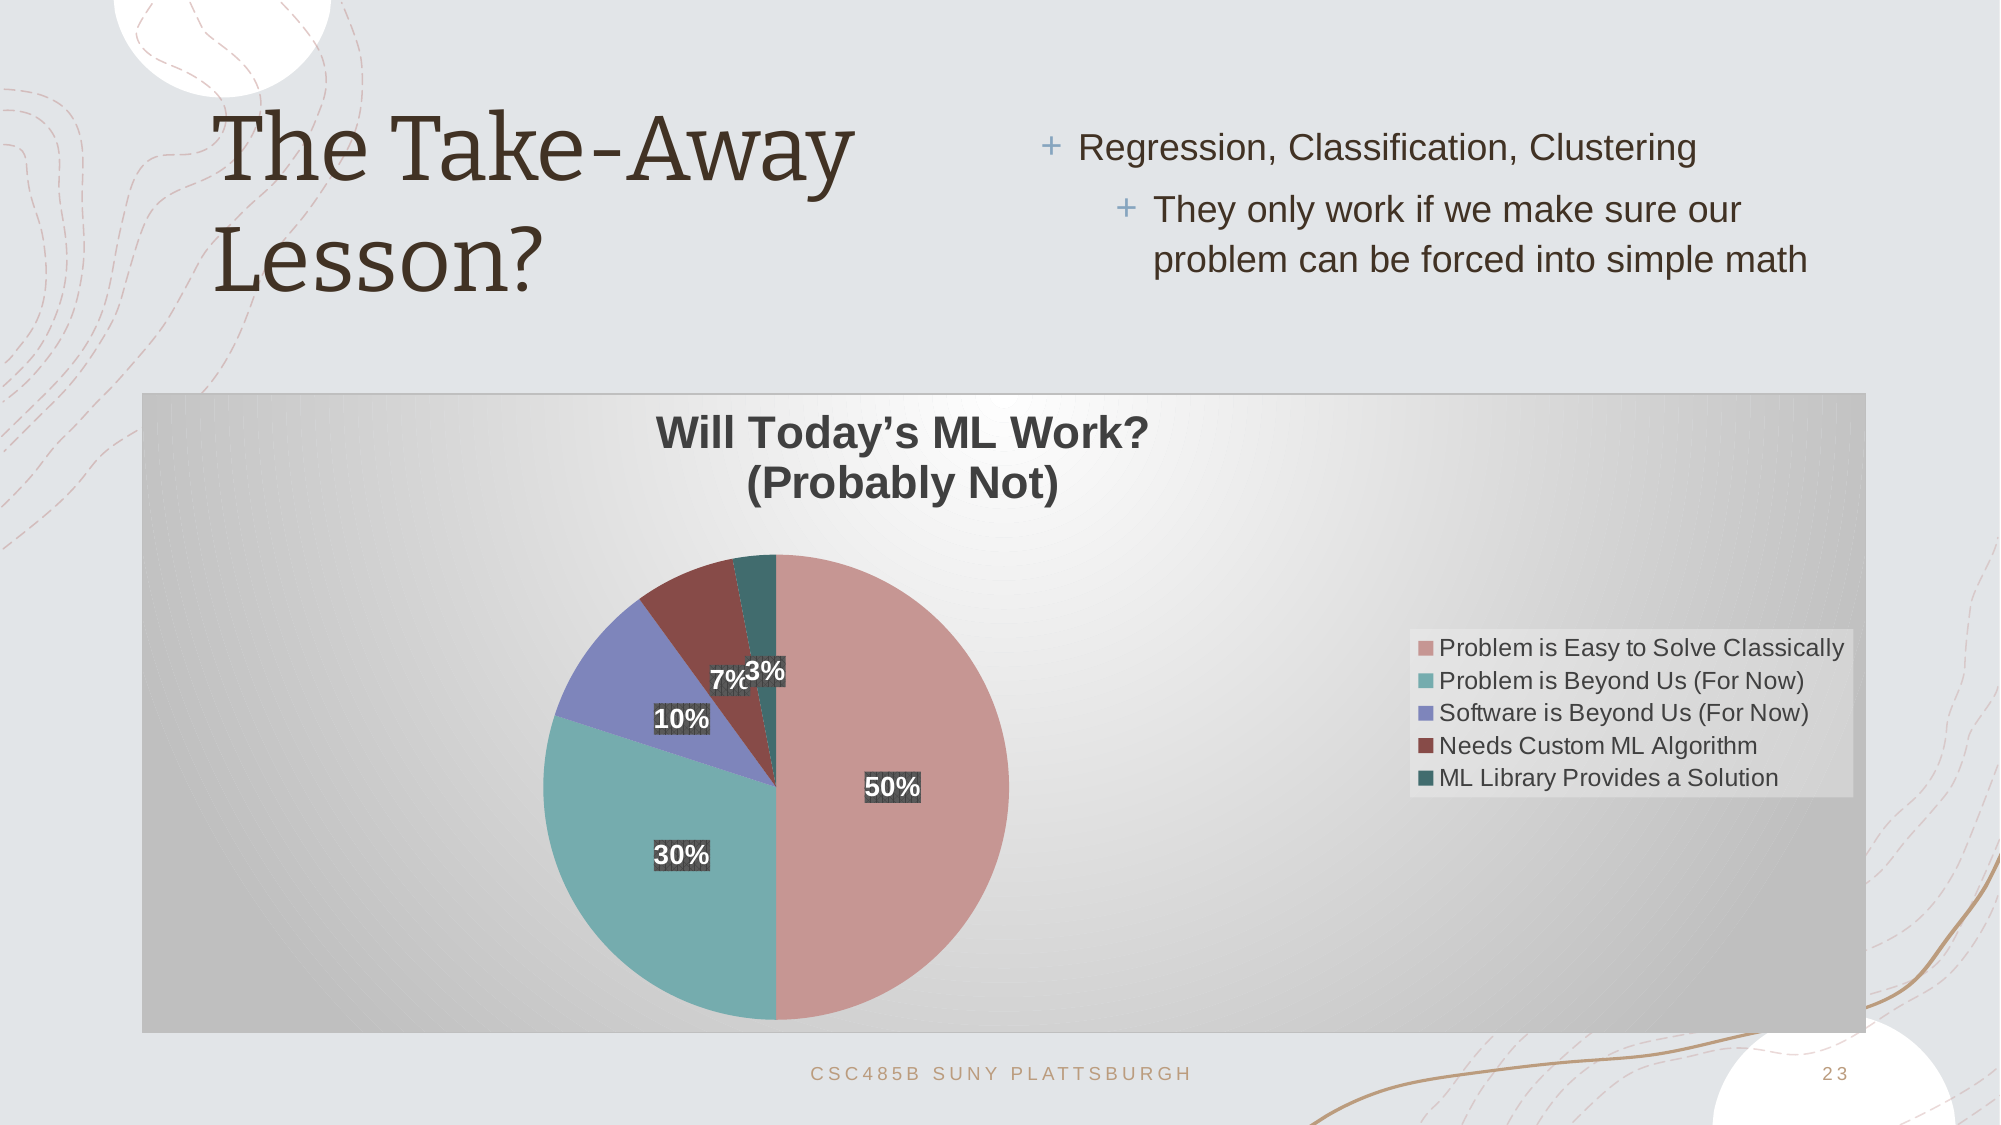

# The Take-Away Lesson?
Regression, Classification, Clustering
They only work if we make sure our problem can be forced into simple math

[unsupported chart]

CSC485B SUNY Plattsburgh
23